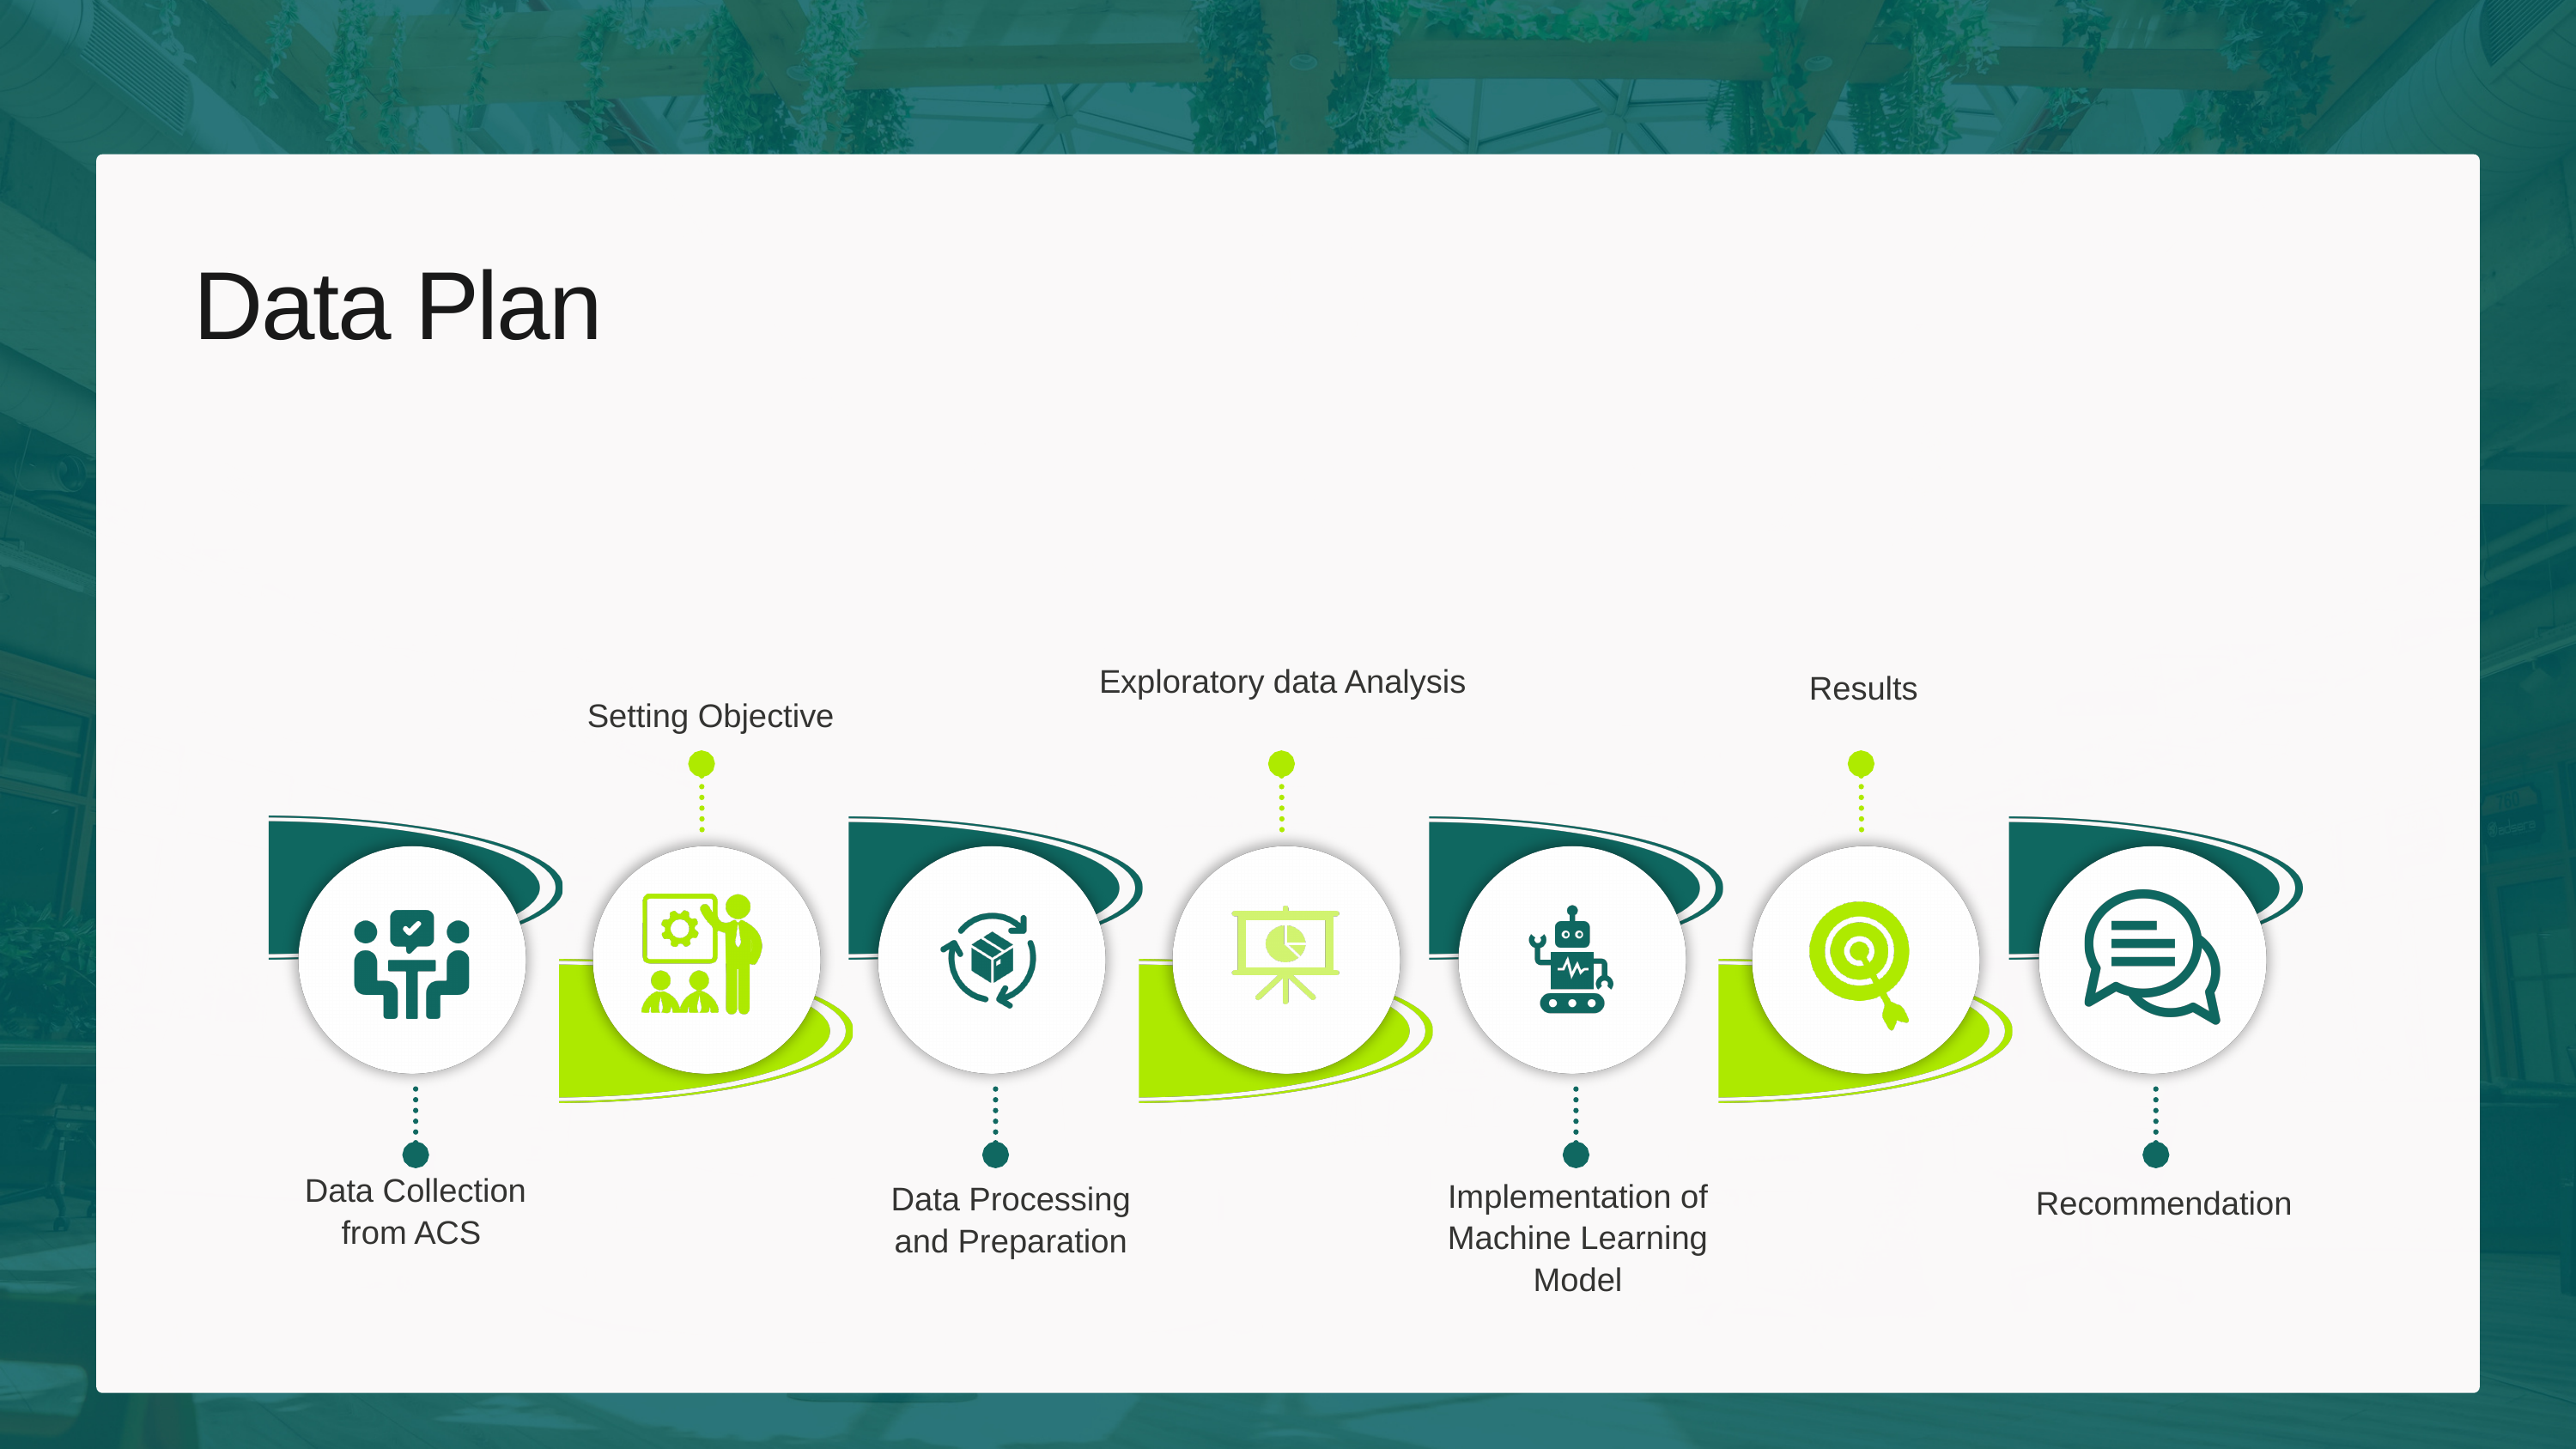

Data Plan
Exploratory data Analysis
Results
Setting Objective

Data Collection from ACS
Implementation of Machine Learning Model
Data Processing and Preparation
Recommendation